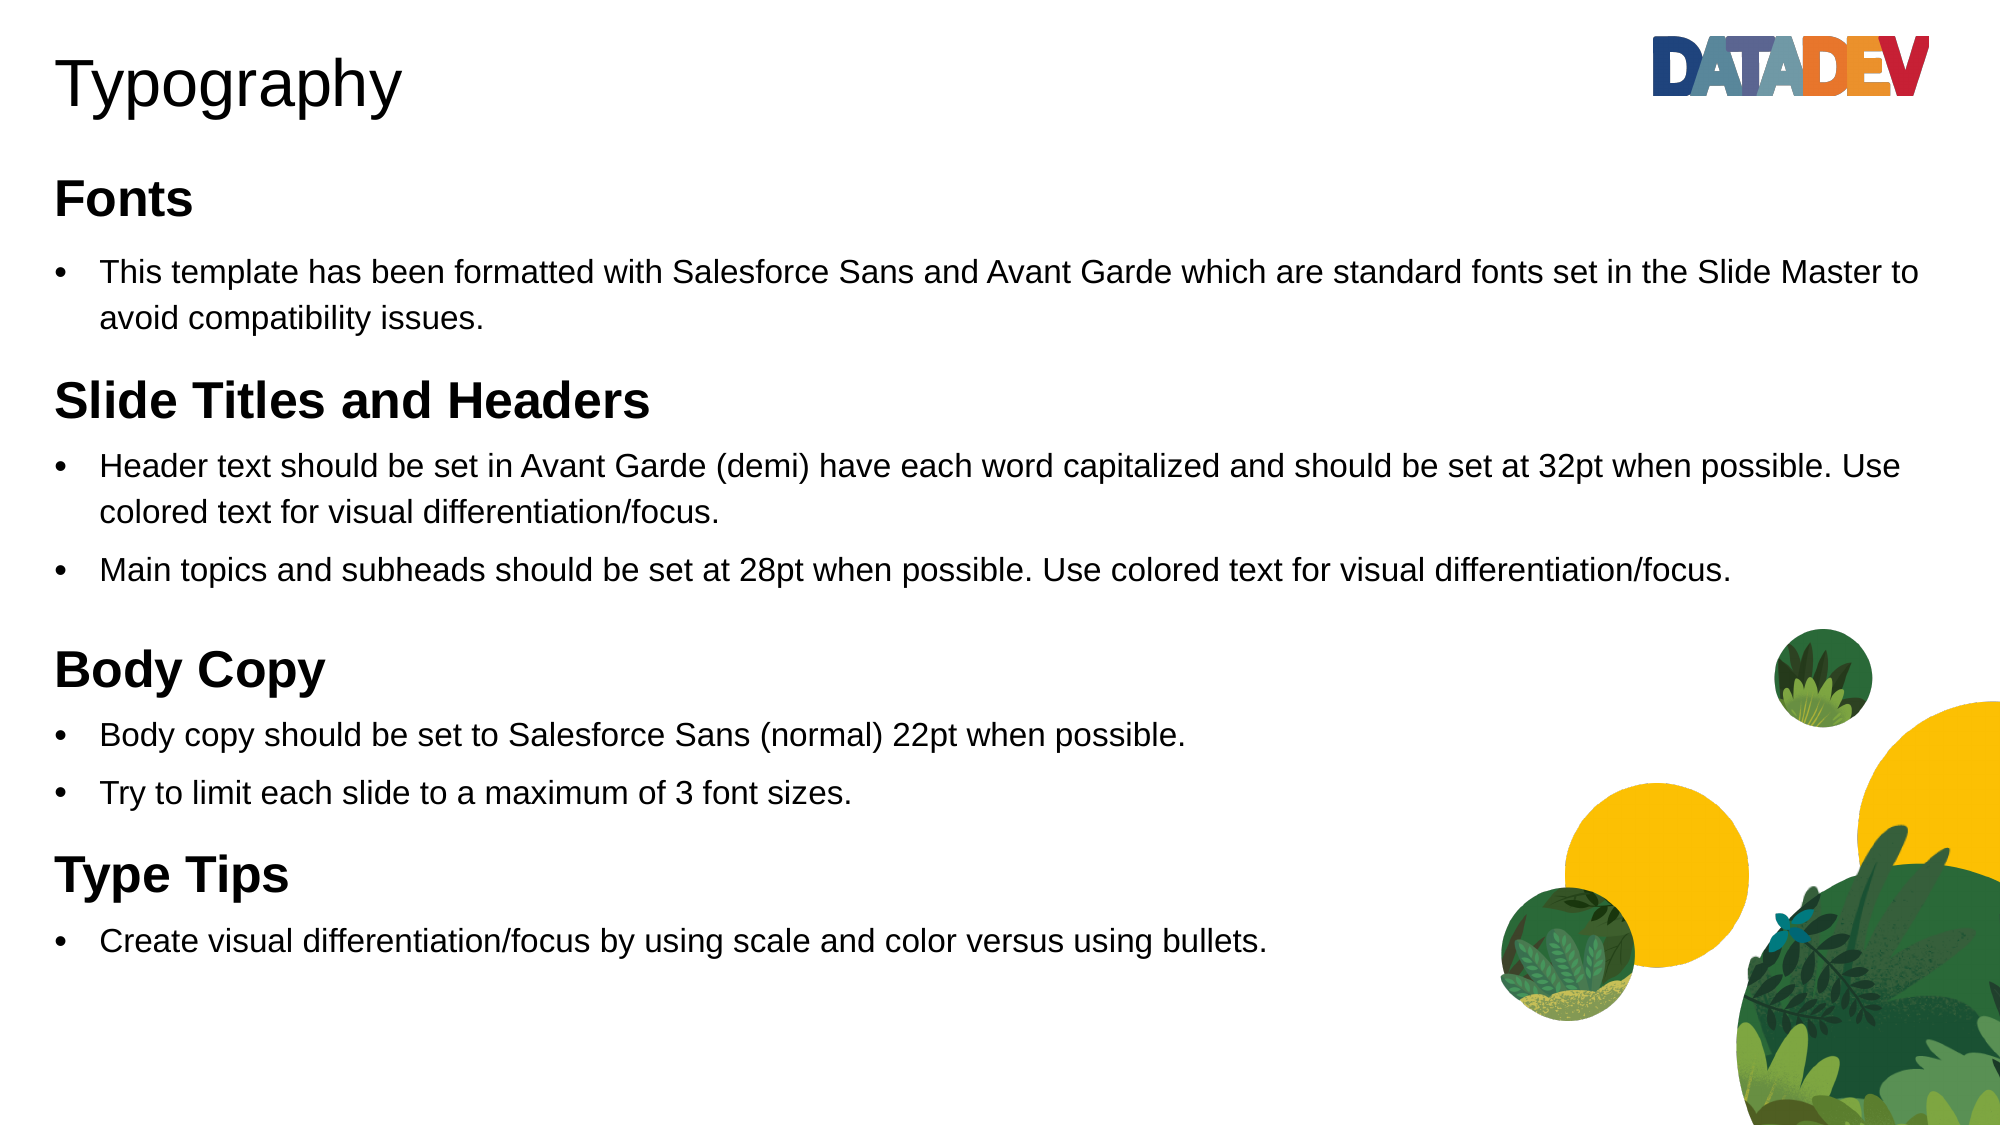

# Typography
Fonts
This template has been formatted with Salesforce Sans and Avant Garde which are standard fonts set in the Slide Master to avoid compatibility issues.
Slide Titles and Headers
Header text should be set in Avant Garde (demi) have each word capitalized and should be set at 32pt when possible. Use colored text for visual differentiation/focus.
Main topics and subheads should be set at 28pt when possible. Use colored text for visual differentiation/focus.

Body Copy
Body copy should be set to Salesforce Sans (normal) 22pt when possible.
Try to limit each slide to a maximum of 3 font sizes.
Type Tips
Create visual differentiation/focus by using scale and color versus using bullets.